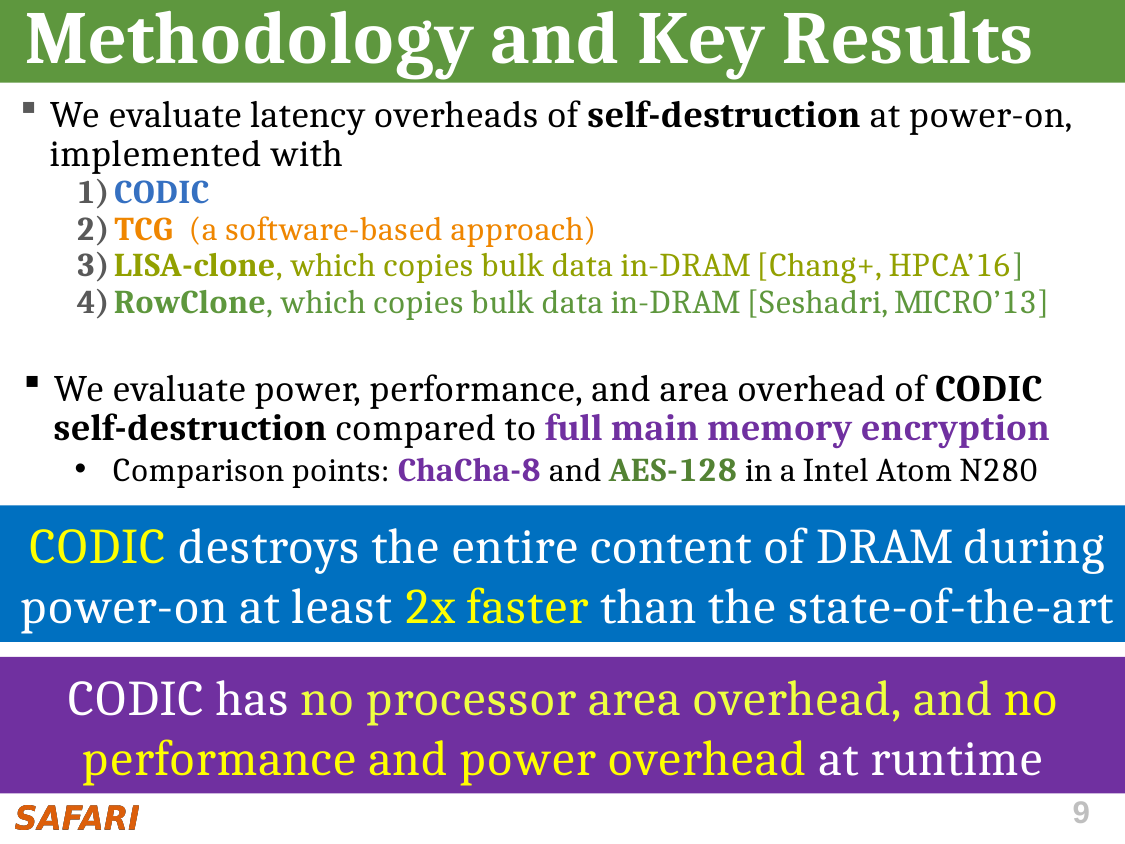

# Methodology and Key Results
We evaluate latency overheads of self-destruction at power-on, implemented with
CODIC
TCG  (a software-based approach)
LISA-clone, which copies bulk data in-DRAM [Chang+, HPCA’16]
RowClone, which copies bulk data in-DRAM [Seshadri, MICRO’13]

We evaluate power, performance, and area overhead of CODIC self-destruction compared to full main memory encryption
Comparison points: ChaCha-8 and AES-128 in a Intel Atom N280

CODIC destroys the entire content of DRAM during power-on at least 2x faster than the state-of-the-art
CODIC has no processor area overhead, and no performance and power overhead at runtime
9